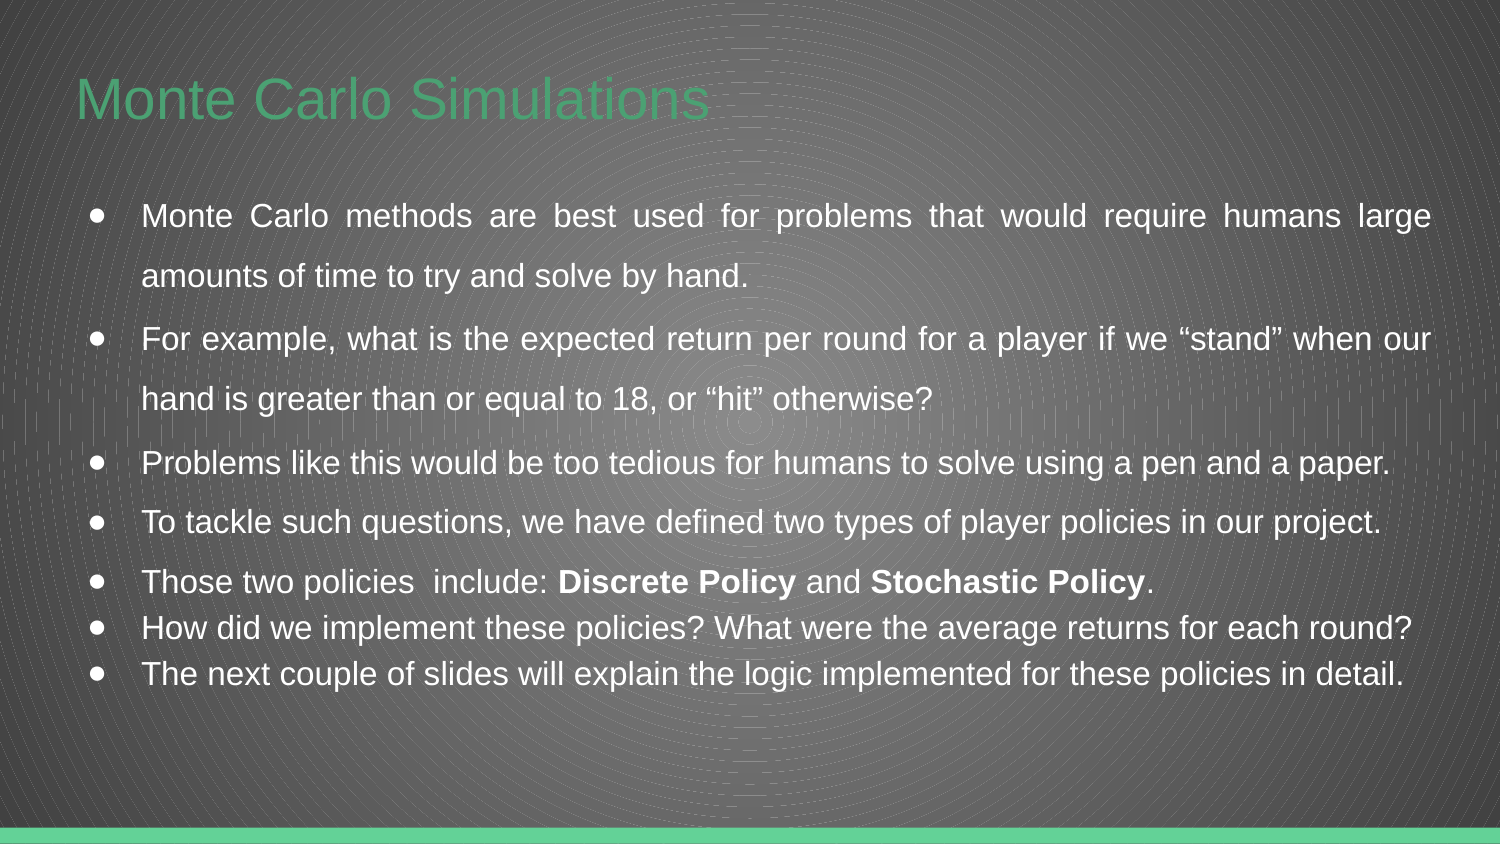

# Monte Carlo Simulations
Monte Carlo methods are best used for problems that would require humans large amounts of time to try and solve by hand.

For example, what is the expected return per round for a player if we “stand” when our hand is greater than or equal to 18, or “hit” otherwise?

Problems like this would be too tedious for humans to solve using a pen and a paper.
To tackle such questions, we have defined two types of player policies in our project.
Those two policies  include: Discrete Policy and Stochastic Policy.
How did we implement these policies? What were the average returns for each round?
The next couple of slides will explain the logic implemented for these policies in detail.